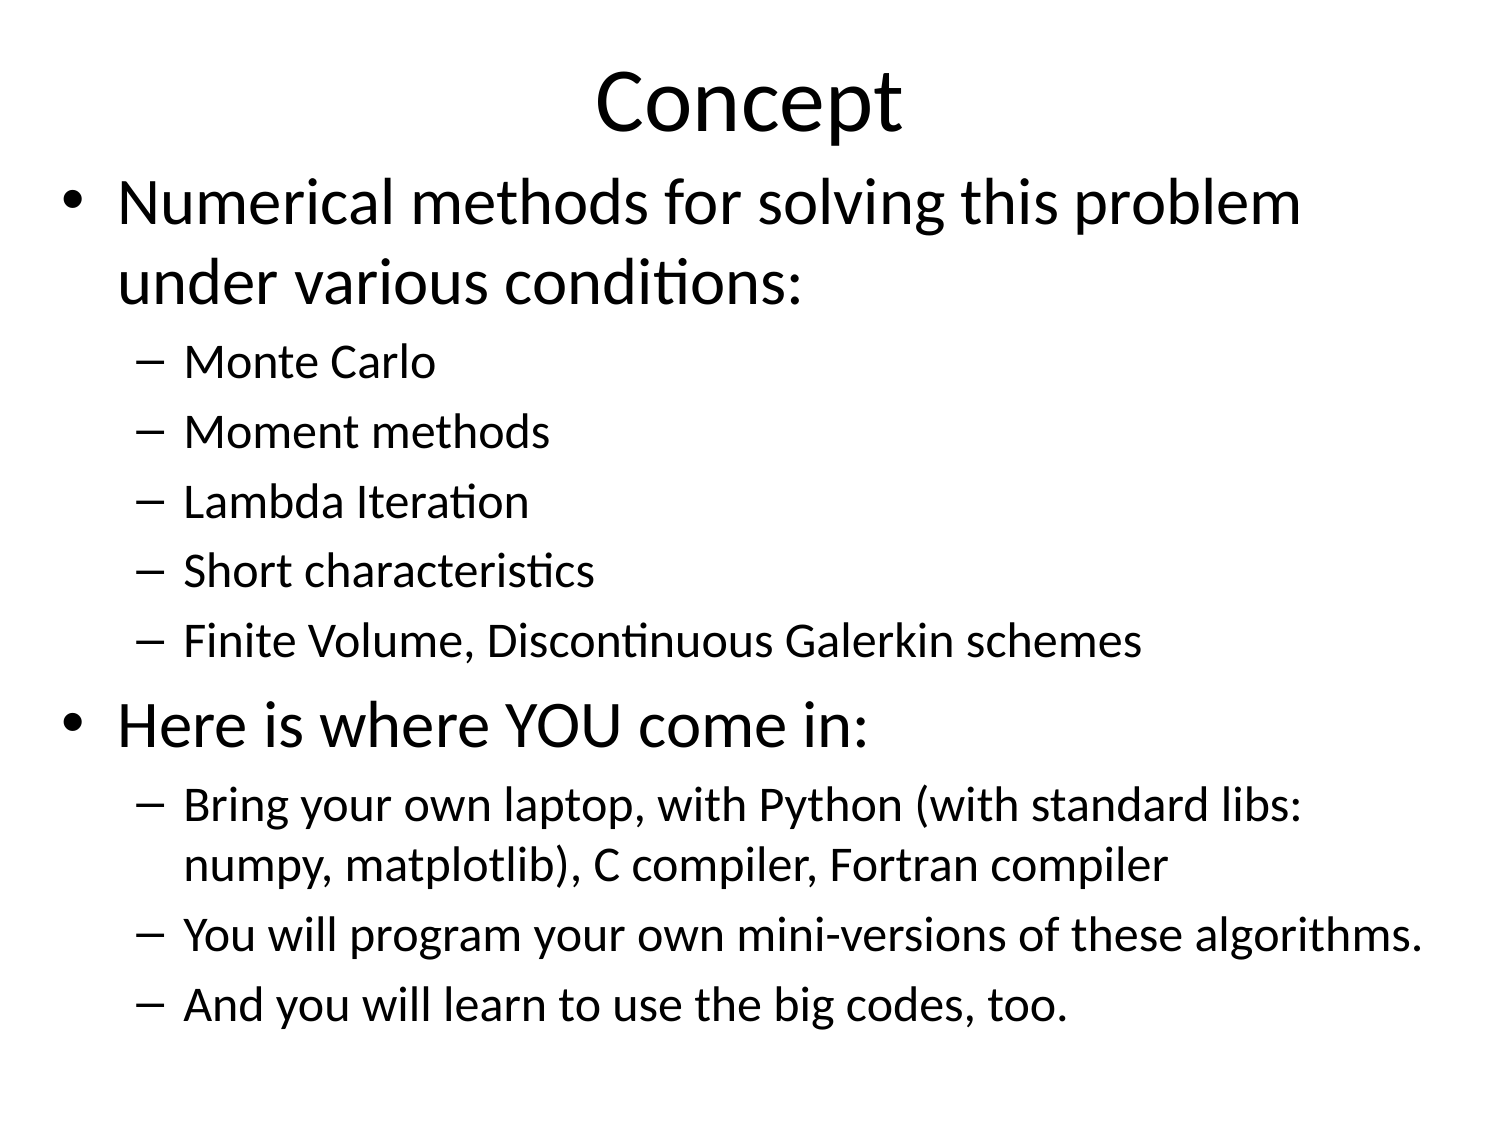

# Concept
Numerical methods for solving this problem under various conditions:
Monte Carlo
Moment methods
Lambda Iteration
Short characteristics
Finite Volume, Discontinuous Galerkin schemes
Here is where YOU come in:
Bring your own laptop, with Python (with standard libs: numpy, matplotlib), C compiler, Fortran compiler
You will program your own mini-versions of these algorithms.
And you will learn to use the big codes, too.